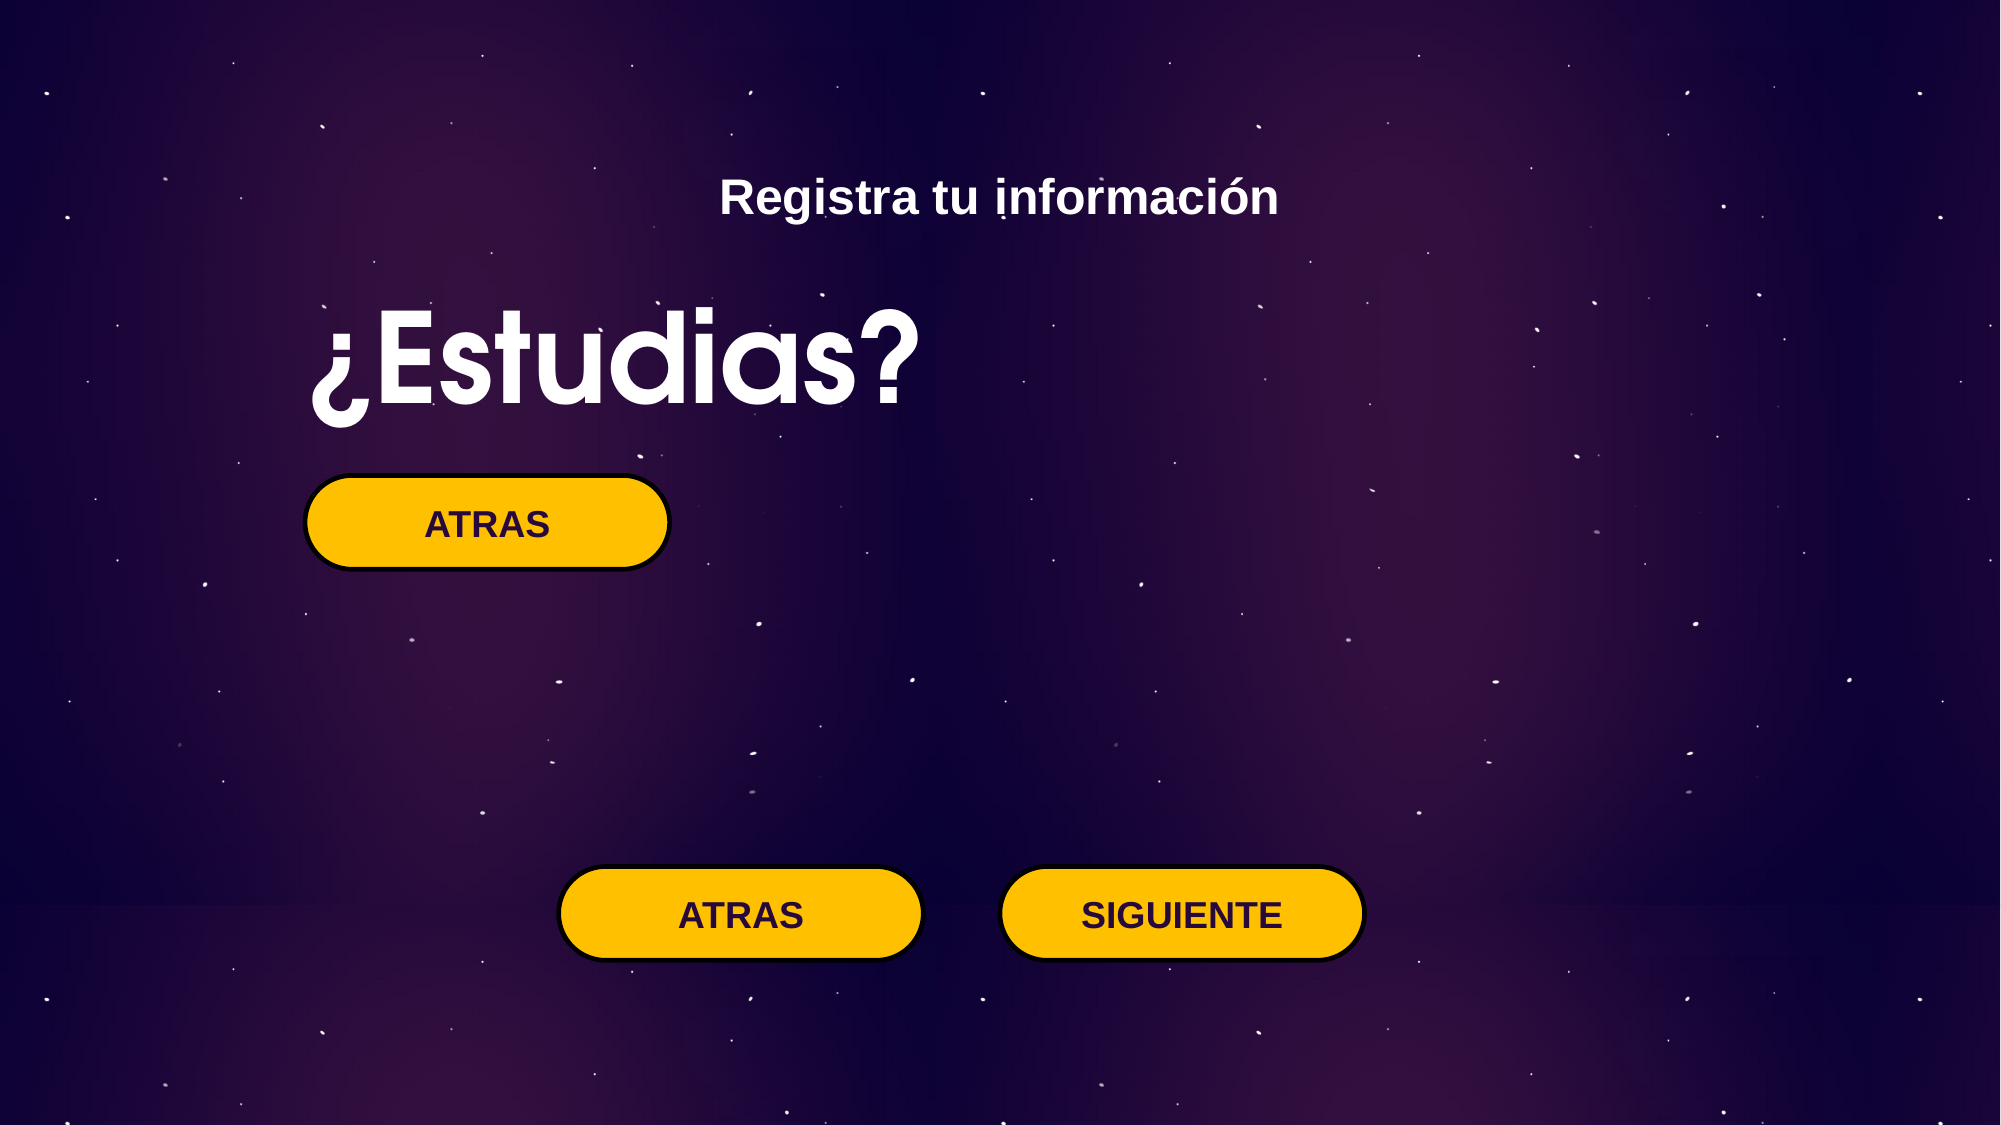

Registra tu información
¿Estudias?
ATRAS
ATRAS
SIGUIENTE